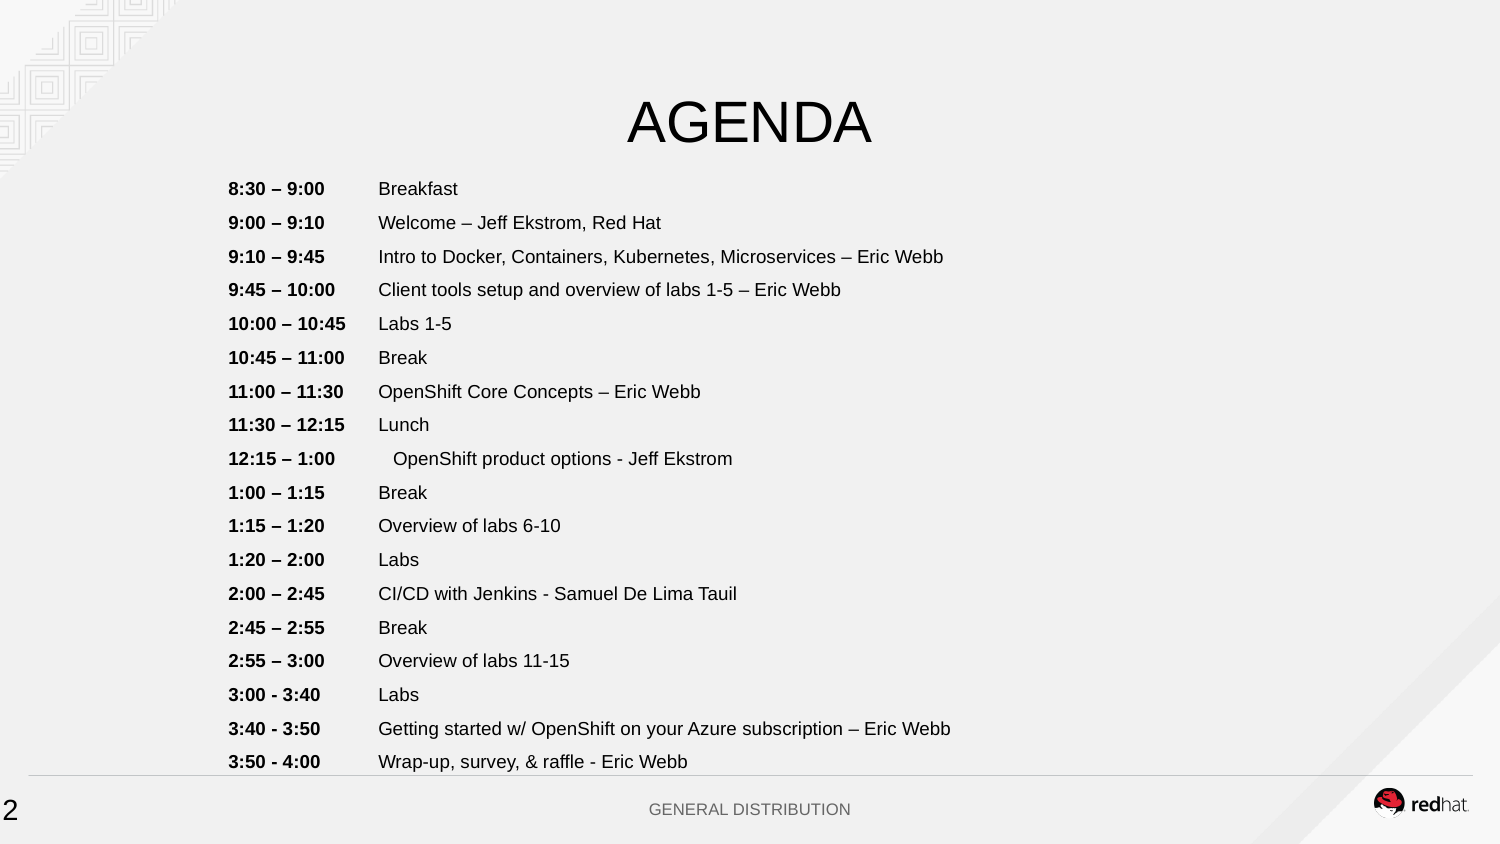

# AGENDA
8:30 – 9:00 	Breakfast
9:00 – 9:10 	Welcome – Jeff Ekstrom, Red Hat
9:10 – 9:45 	Intro to Docker, Containers, Kubernetes, Microservices – Eric Webb
9:45 – 10:00 	Client tools setup and overview of labs 1-5 – Eric Webb
10:00 – 10:45 	Labs 1-5
10:45 – 11:00 	Break
11:00 – 11:30 	OpenShift Core Concepts – Eric Webb
11:30 – 12:15 	Lunch
12:15 – 1:00           OpenShift product options - Jeff Ekstrom
1:00 – 1:15 	Break
1:15 – 1:20 	Overview of labs 6-10
1:20 – 2:00 	Labs
2:00 – 2:45     	CI/CD with Jenkins - Samuel De Lima Tauil
2:45 – 2:55 	Break
2:55 – 3:00 	Overview of labs 11-15
3:00 - 3:40 	Labs
3:40 - 3:50 	Getting started w/ OpenShift on your Azure subscription – Eric Webb
3:50 - 4:00 	Wrap-up, survey, & raffle - Eric Webb

2